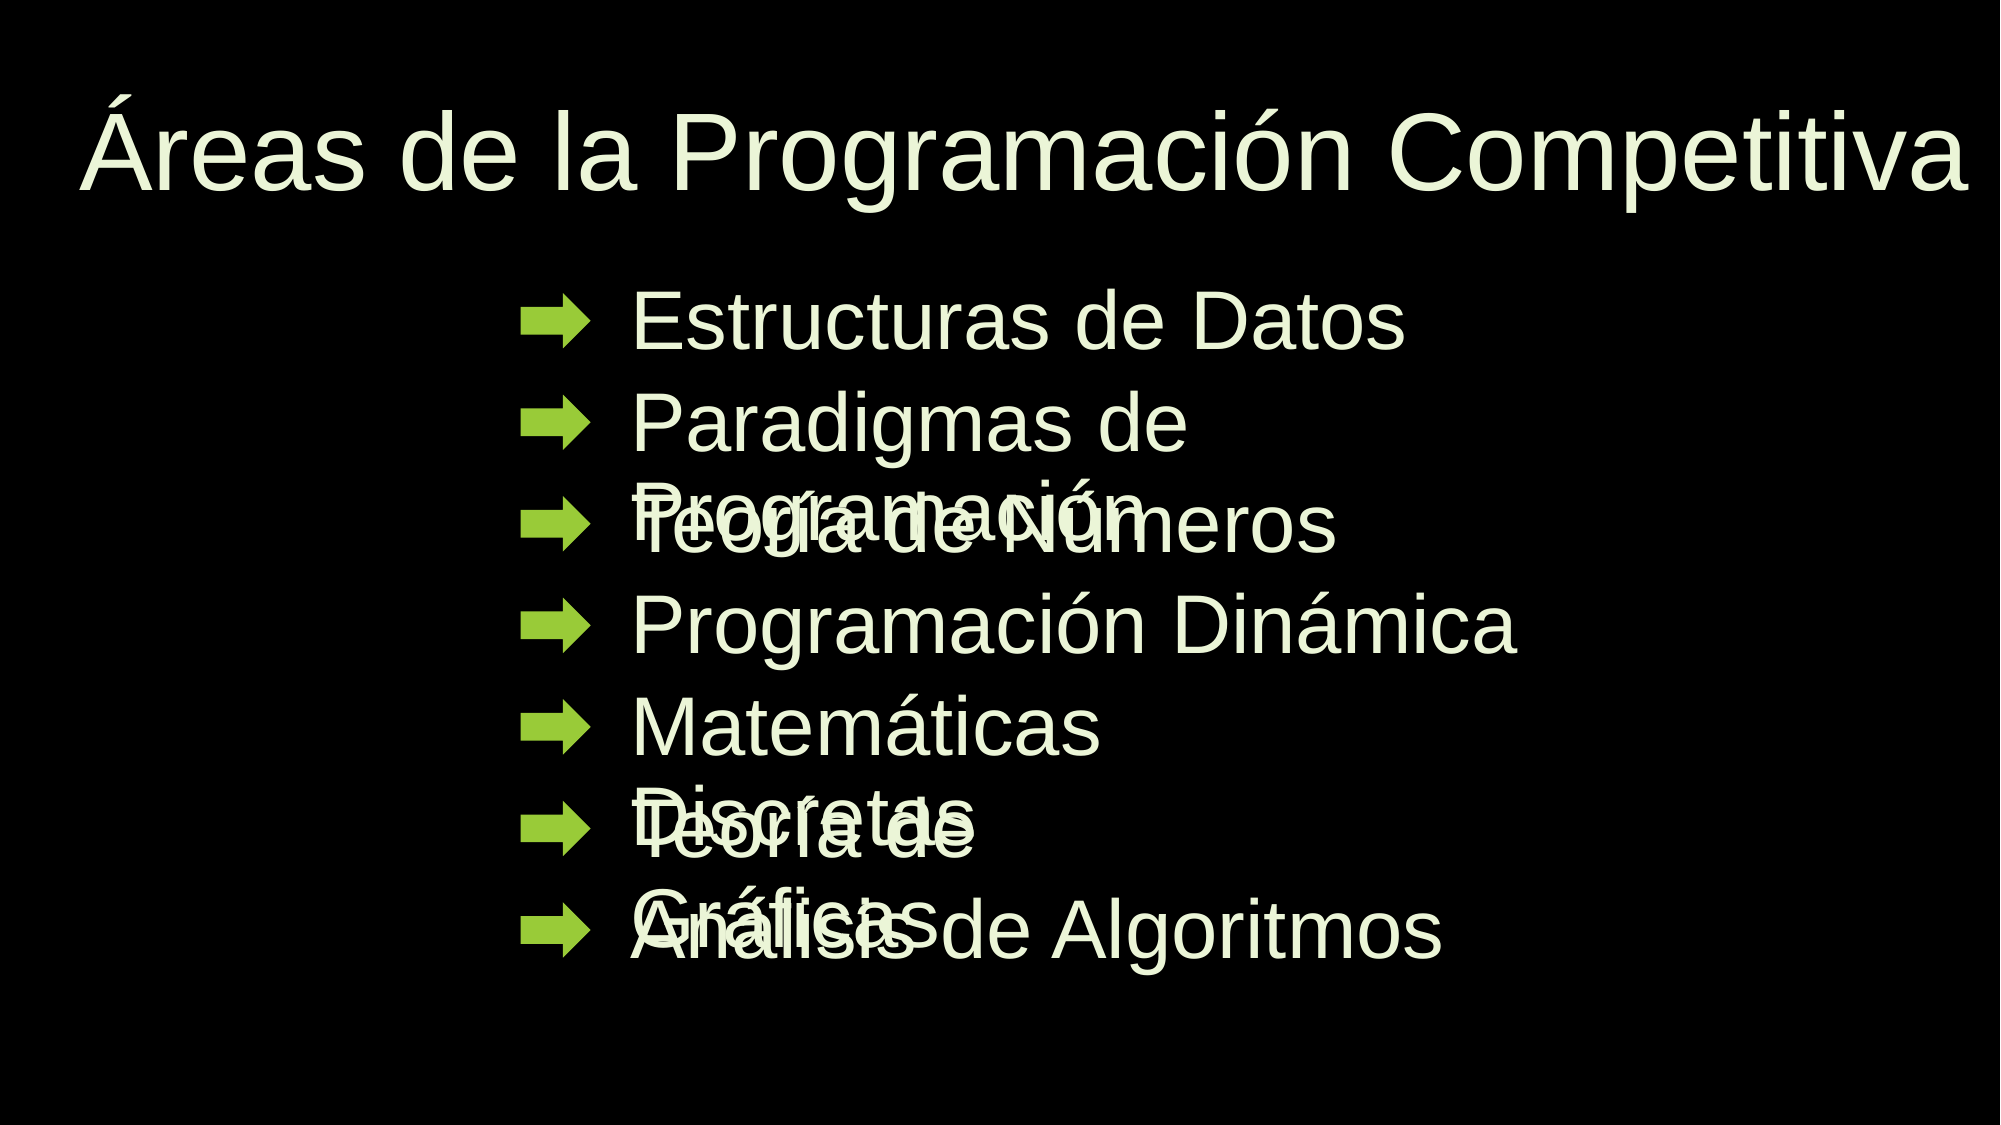

Áreas de la Programación Competitiva
Estructuras de Datos

Paradigmas de Programación

Teoría de Números

Programación Dinámica

Matemáticas Discretas

Teoría de Gráficas

Análisis de Algoritmos